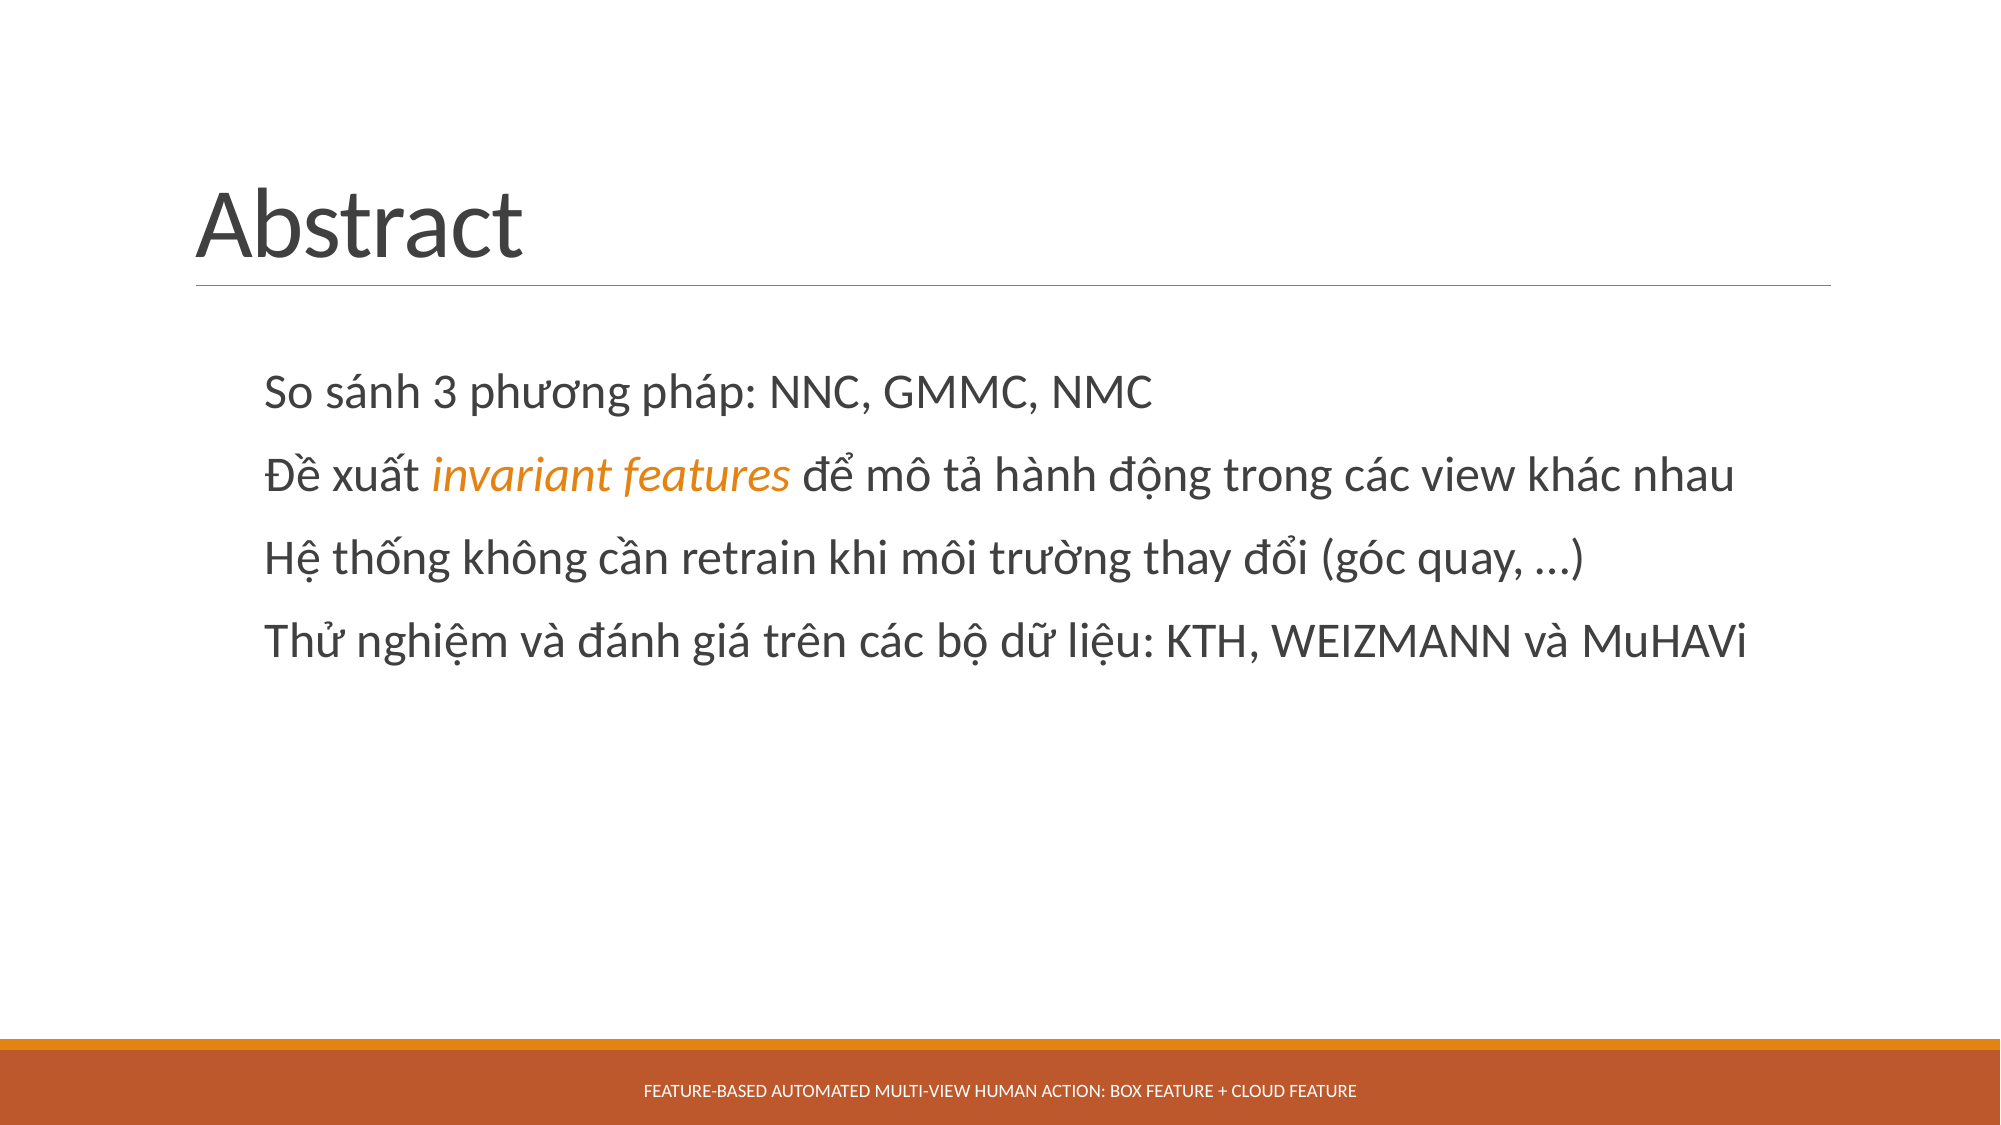

# Abstract
So sánh 3 phương pháp: NNC, GMMC, NMC
Đề xuất invariant features để mô tả hành động trong các view khác nhau
Hệ thống không cần retrain khi môi trường thay đổi (góc quay, …)
Thử nghiệm và đánh giá trên các bộ dữ liệu: KTH, WEIZMANN và MuHAVi
Feature-based Automated Multi-view Human Action: Box feature + Cloud feature